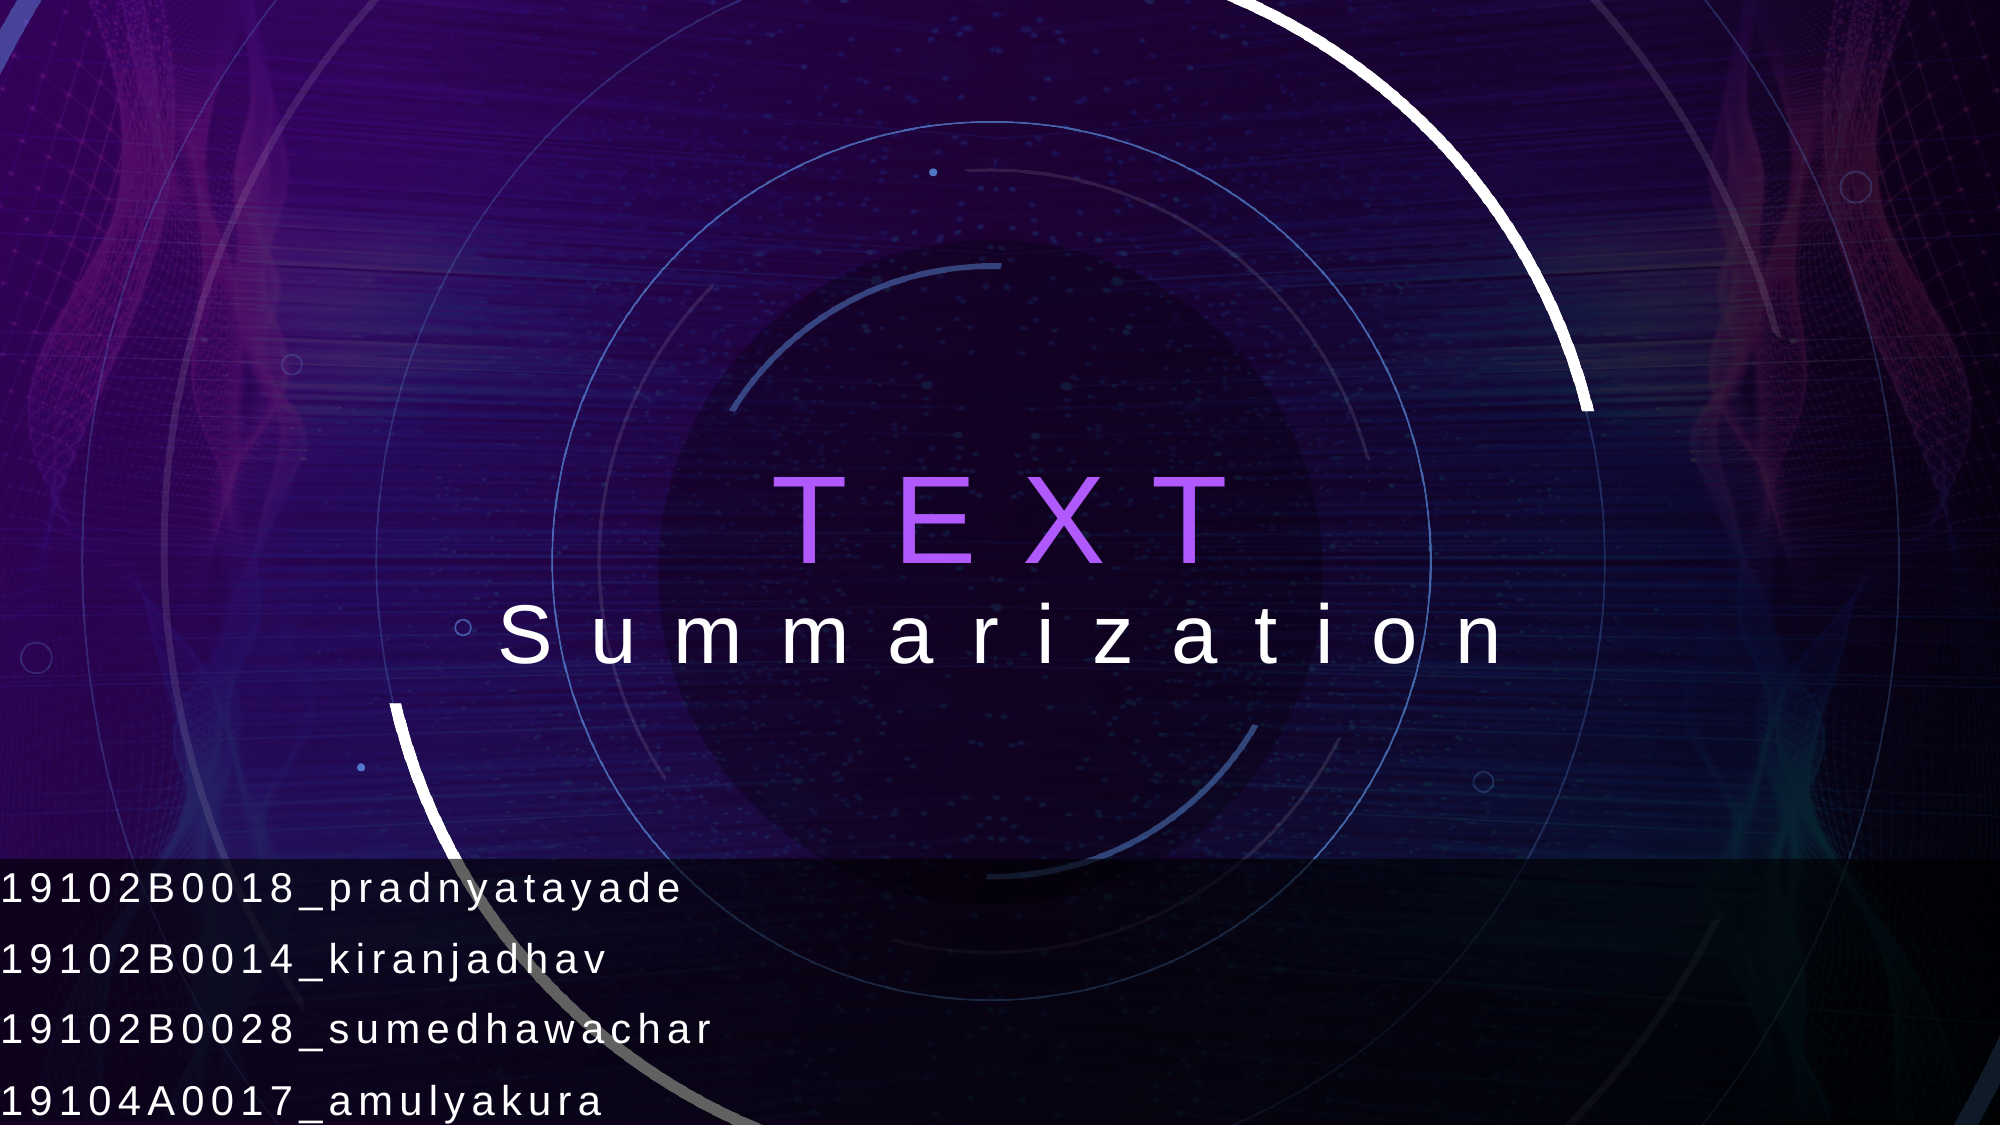

# TEXT
Summarization
19102B0018_pradnyatayade
19102B0014_kiranjadhav
19102B0028_sumedhawachar
19104A0017_amulyakura